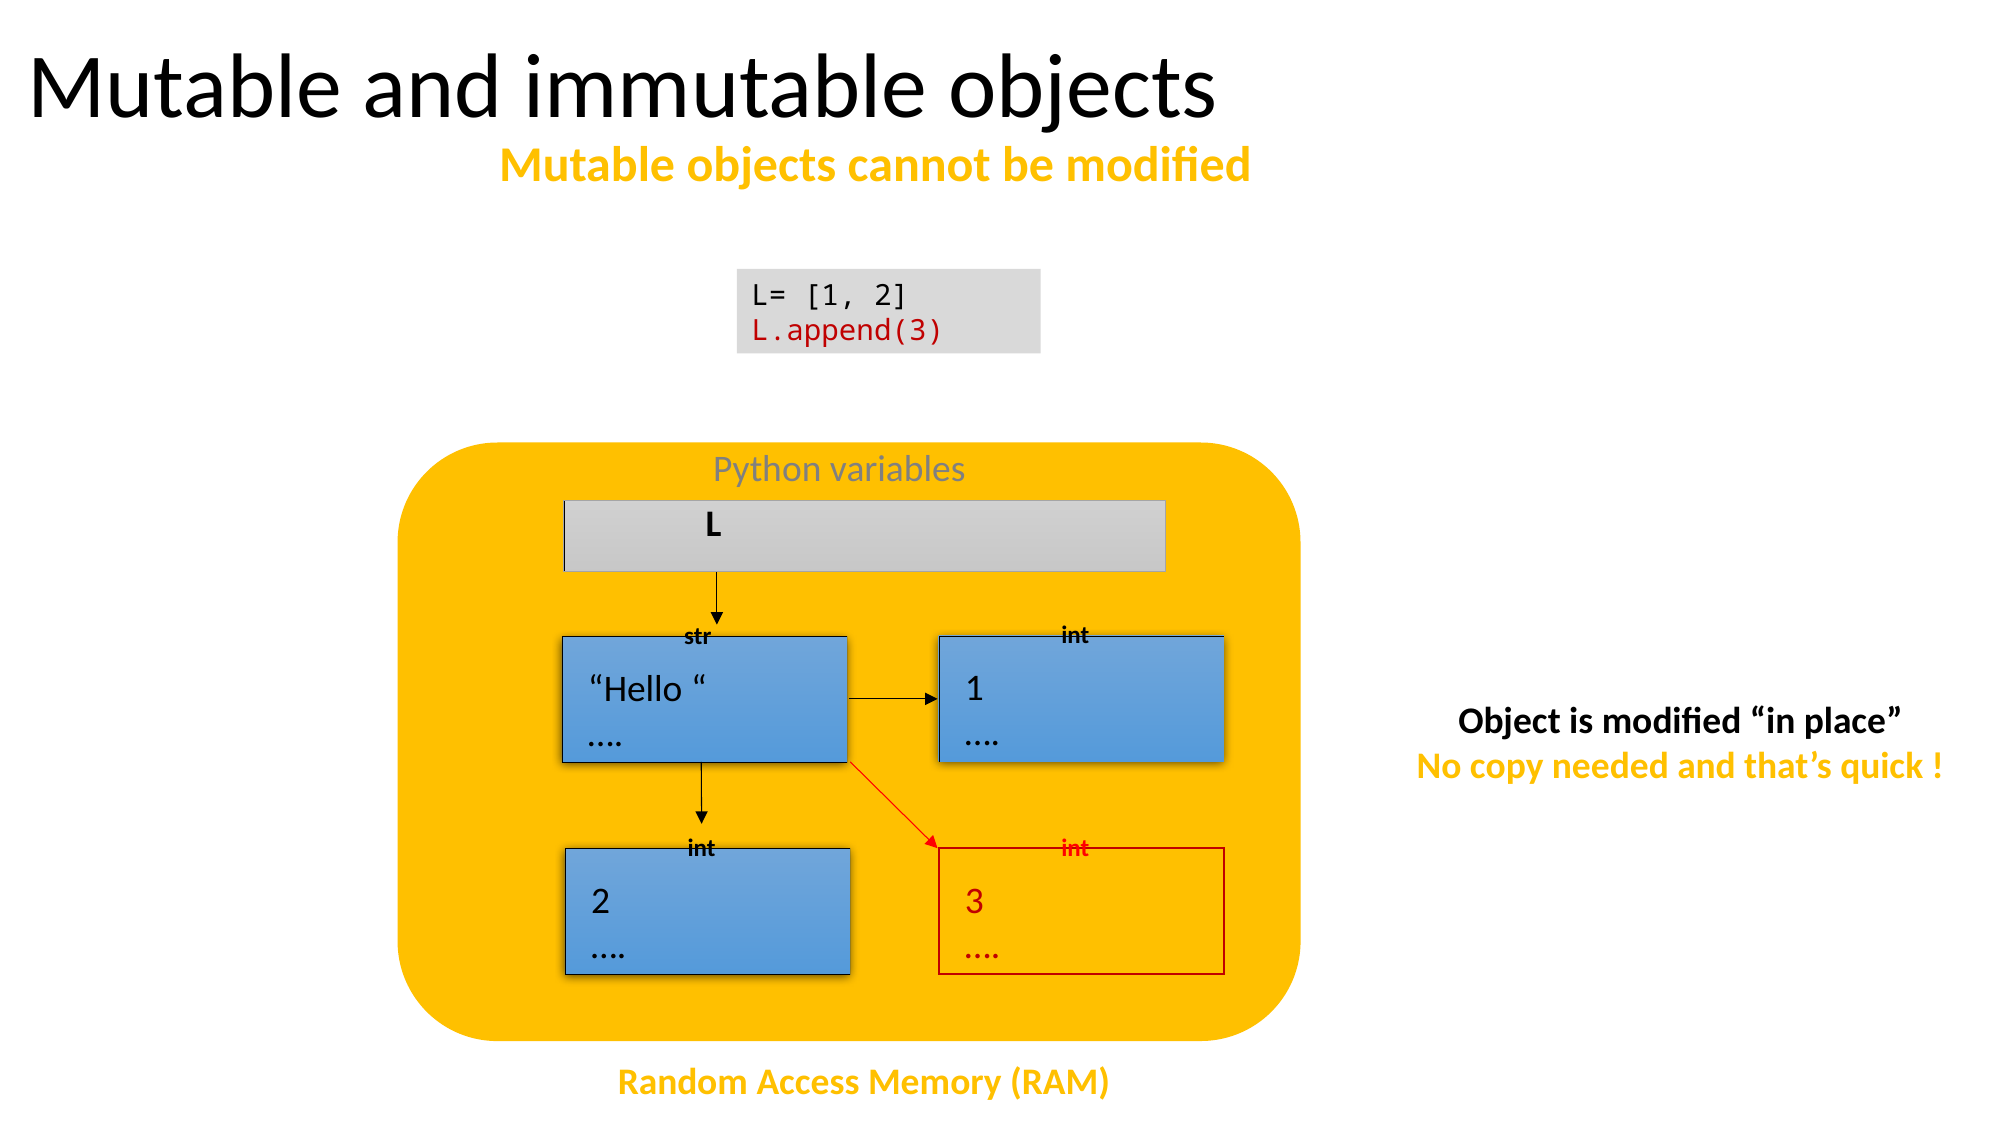

Mutable and immutable objects
Mutable objects cannot be modified
L= [1, 2]
L.append(3)
Python variables

L

int
str

1
….
“Hello “
….
Object is modified “in place”
No copy needed and that’s quick !
int

3
….
int

2
….
Random Access Memory (RAM)